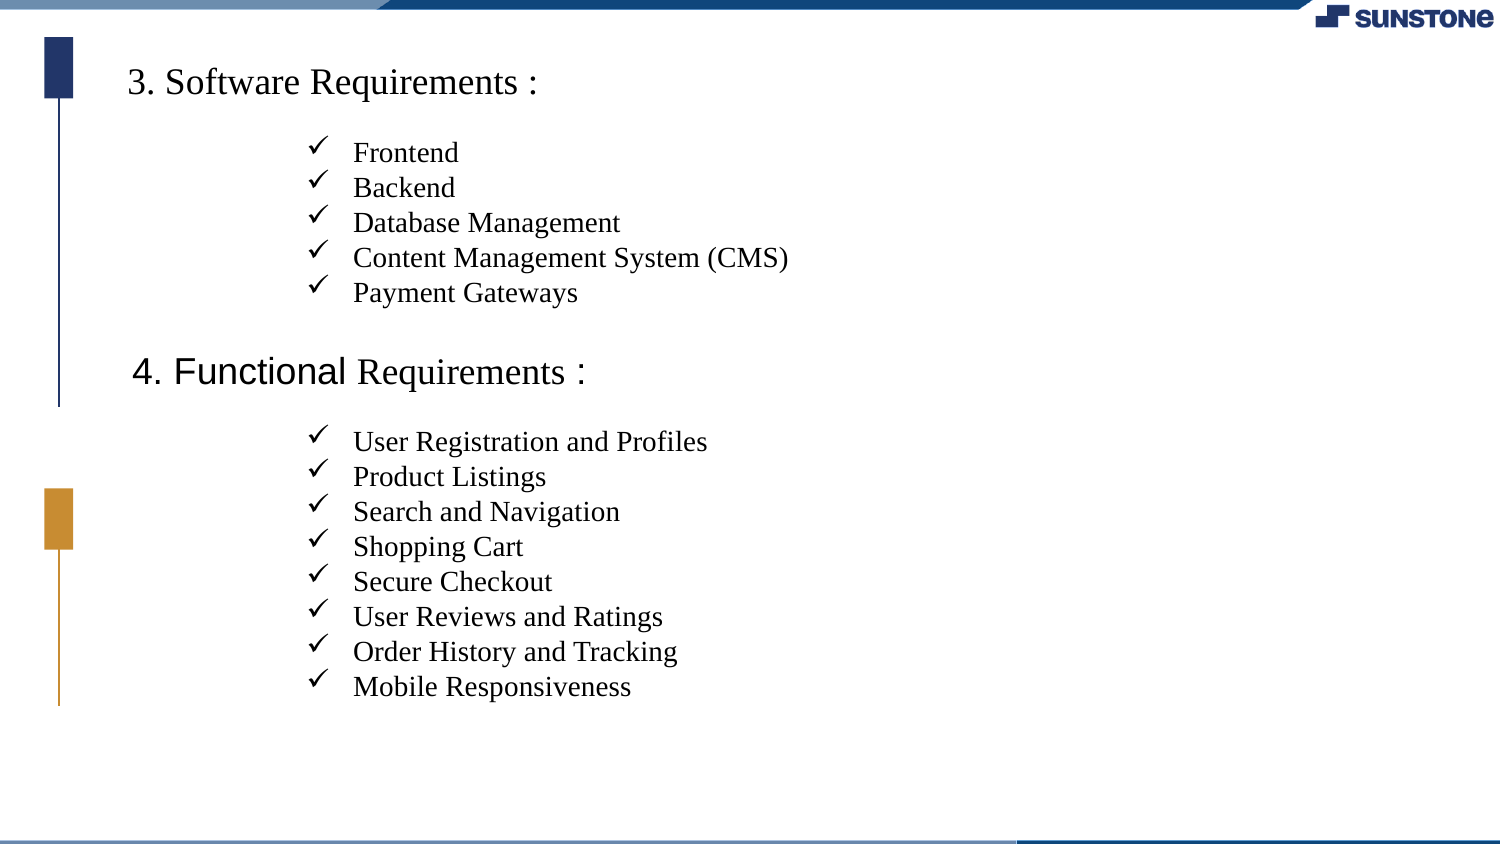

3. Software Requirements :
Frontend
Backend
Database Management
Content Management System (CMS)
Payment Gateways
4. Functional Requirements :
User Registration and Profiles
Product Listings
Search and Navigation
Shopping Cart
Secure Checkout
User Reviews and Ratings
Order History and Tracking
Mobile Responsiveness